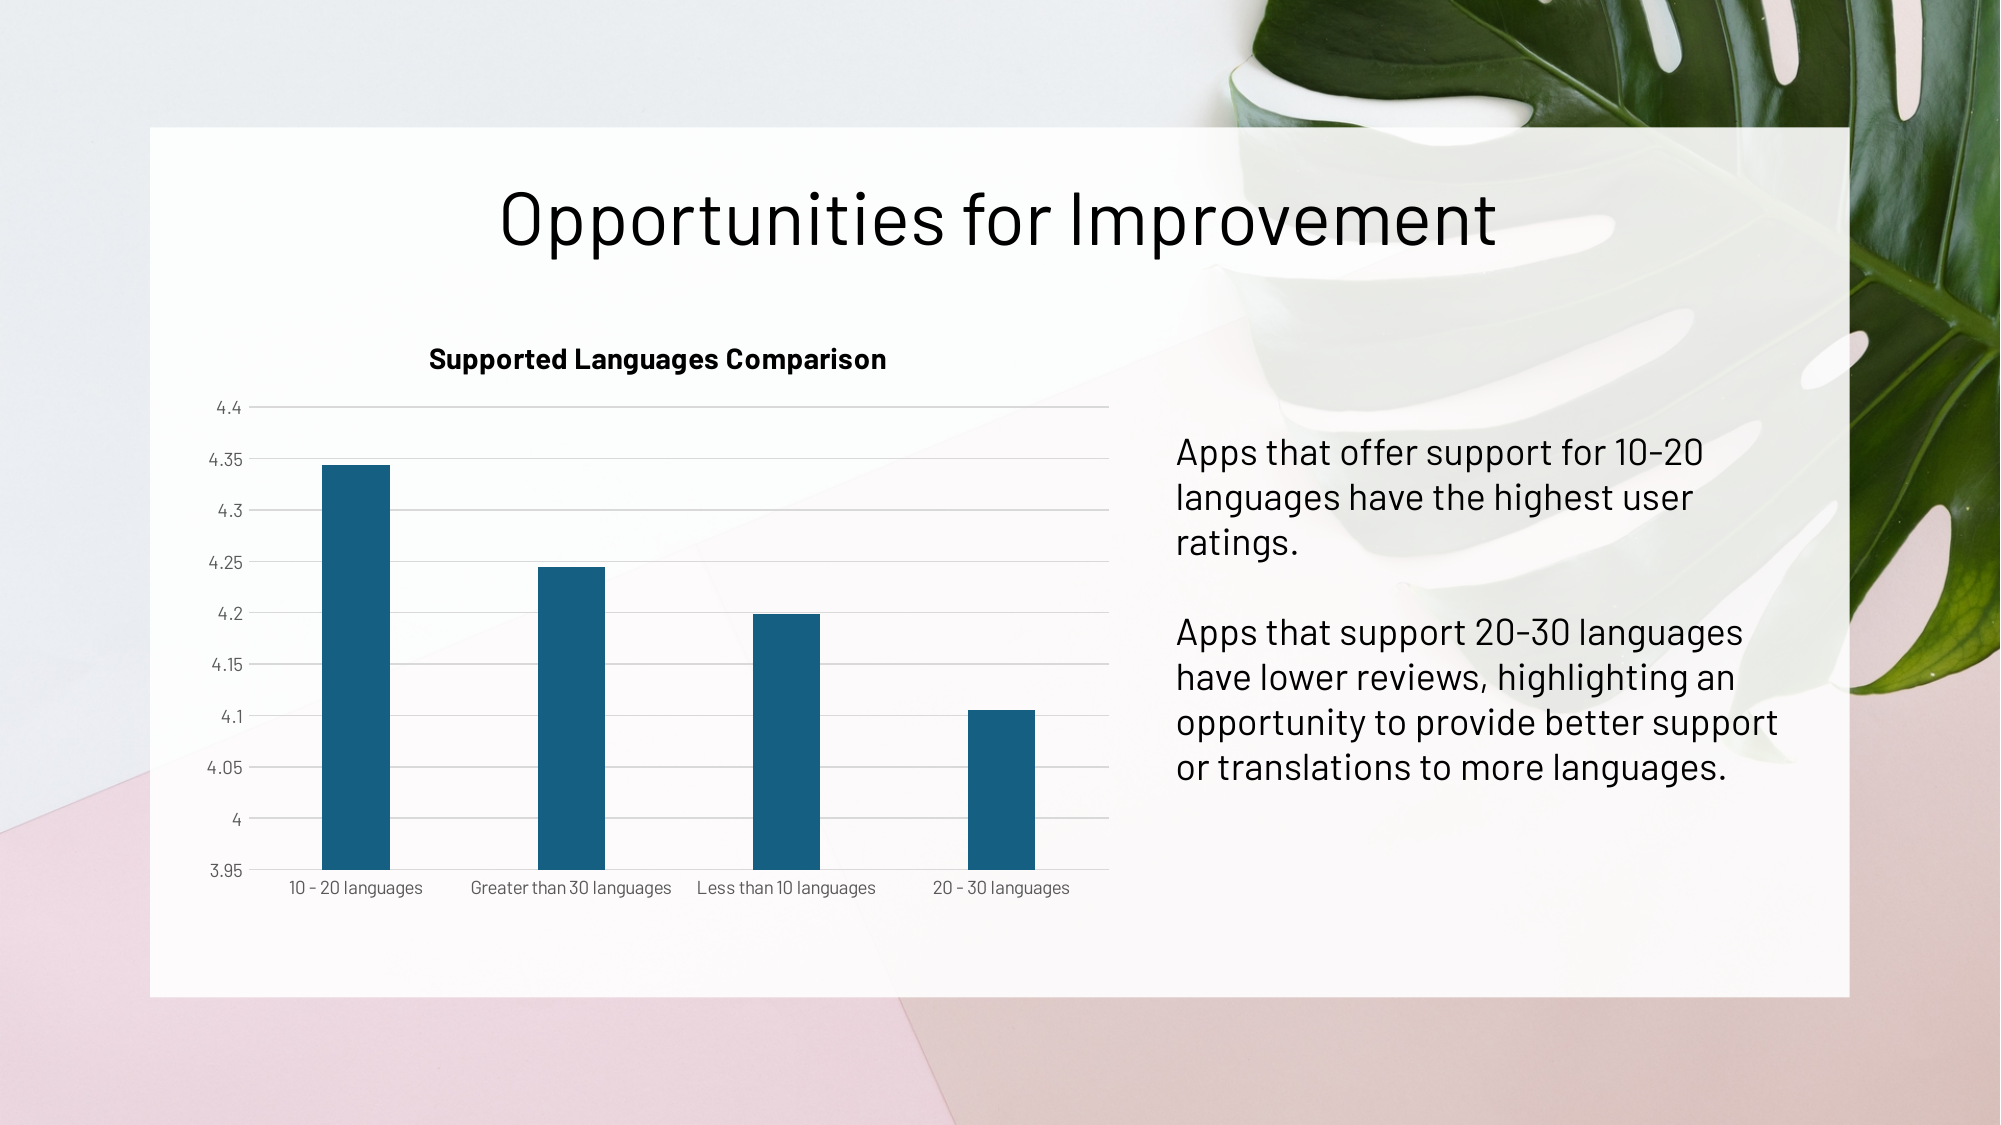

# Opportunities for Improvement

### Chart: Supported Languages Comparison

| Category | Supported Languages Comparison |
|---|---|
| 10 - 20 languages | 4.34380032206119 |
| Greater than 30 languages | 4.24435028248587 |
| Less than 10 languages | 4.19895038167938 |
| 20 - 30 languages | 4.10493827160493 |
Apps that offer support for 10-20 languages have the highest user ratings.

Apps that support 20-30 languages have lower reviews, highlighting an opportunity to provide better support or translations to more languages.